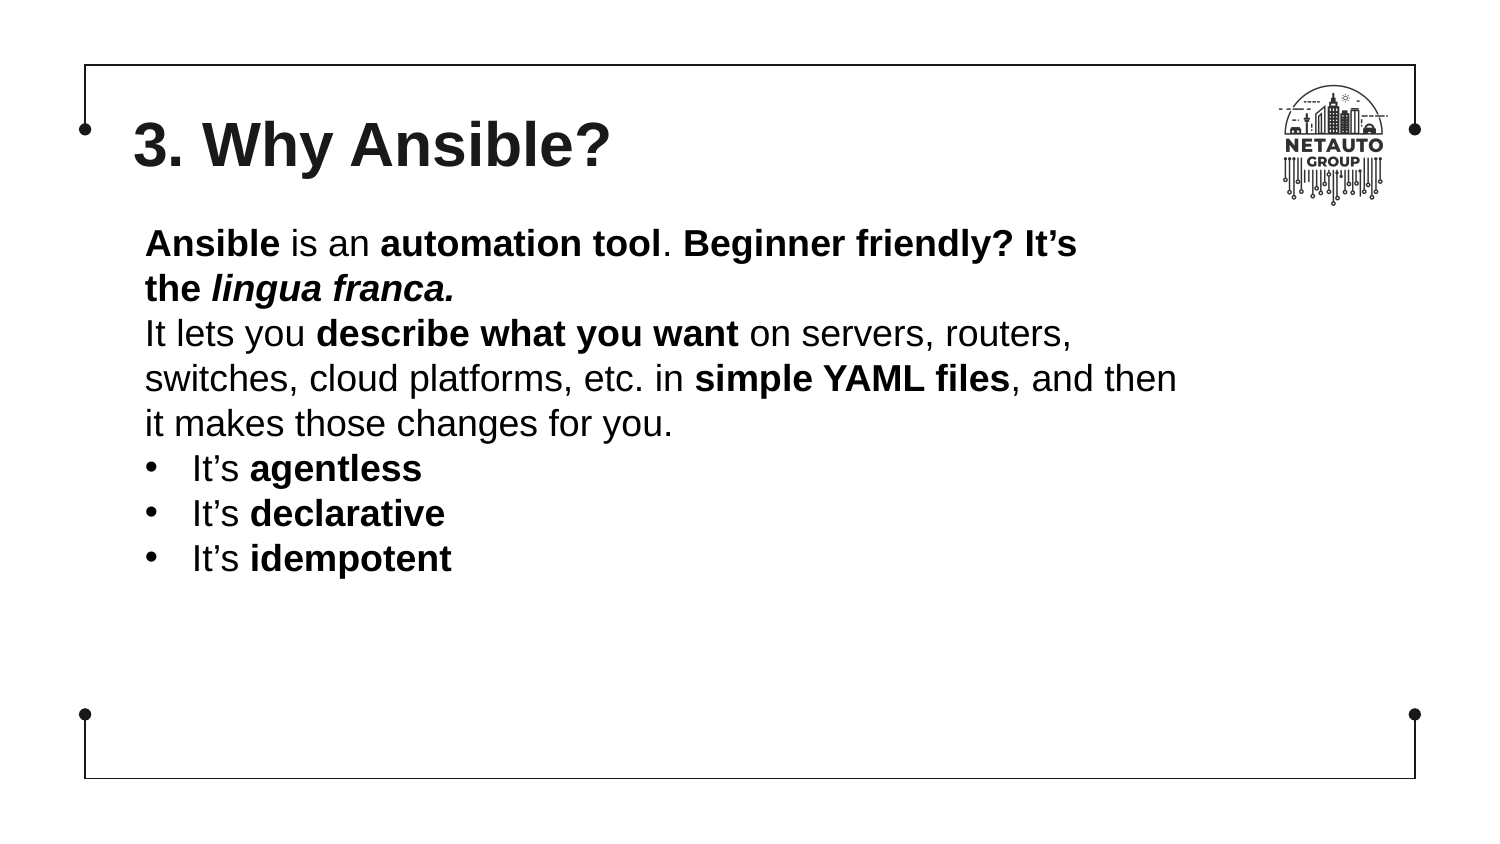

3. Why Ansible?
Ansible is an automation tool. Beginner friendly? It’s the lingua franca.
It lets you describe what you want on servers, routers, switches, cloud platforms, etc. in simple YAML files, and then it makes those changes for you.
It’s agentless
It’s declarative
It’s idempotent